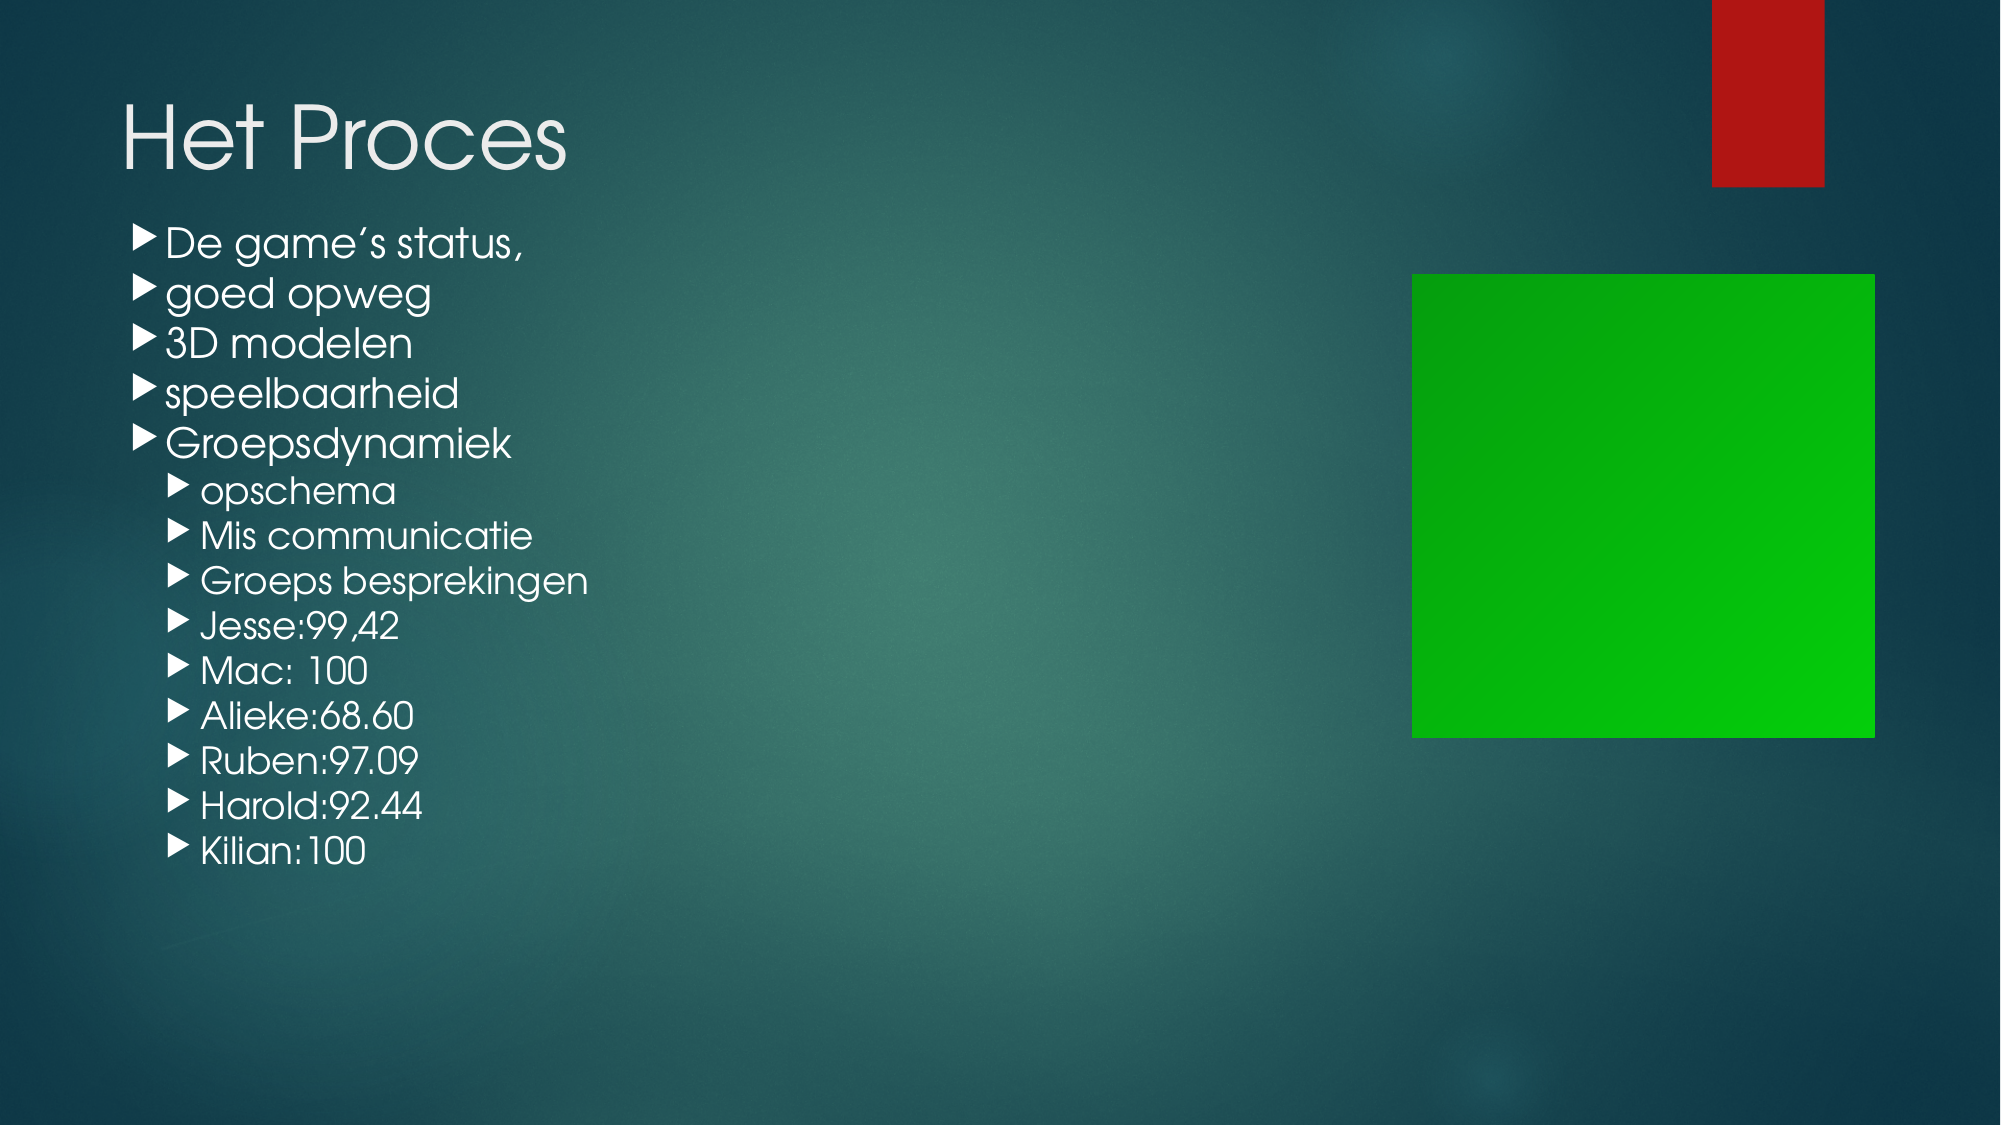

Het Proces
De game’s status,
goed opweg
3D modelen
speelbaarheid
Groepsdynamiek
opschema
Mis communicatie
Groeps besprekingen
Jesse:99,42
Mac: 100
Alieke:68.60
Ruben:97.09
Harold:92.44
Kilian:100